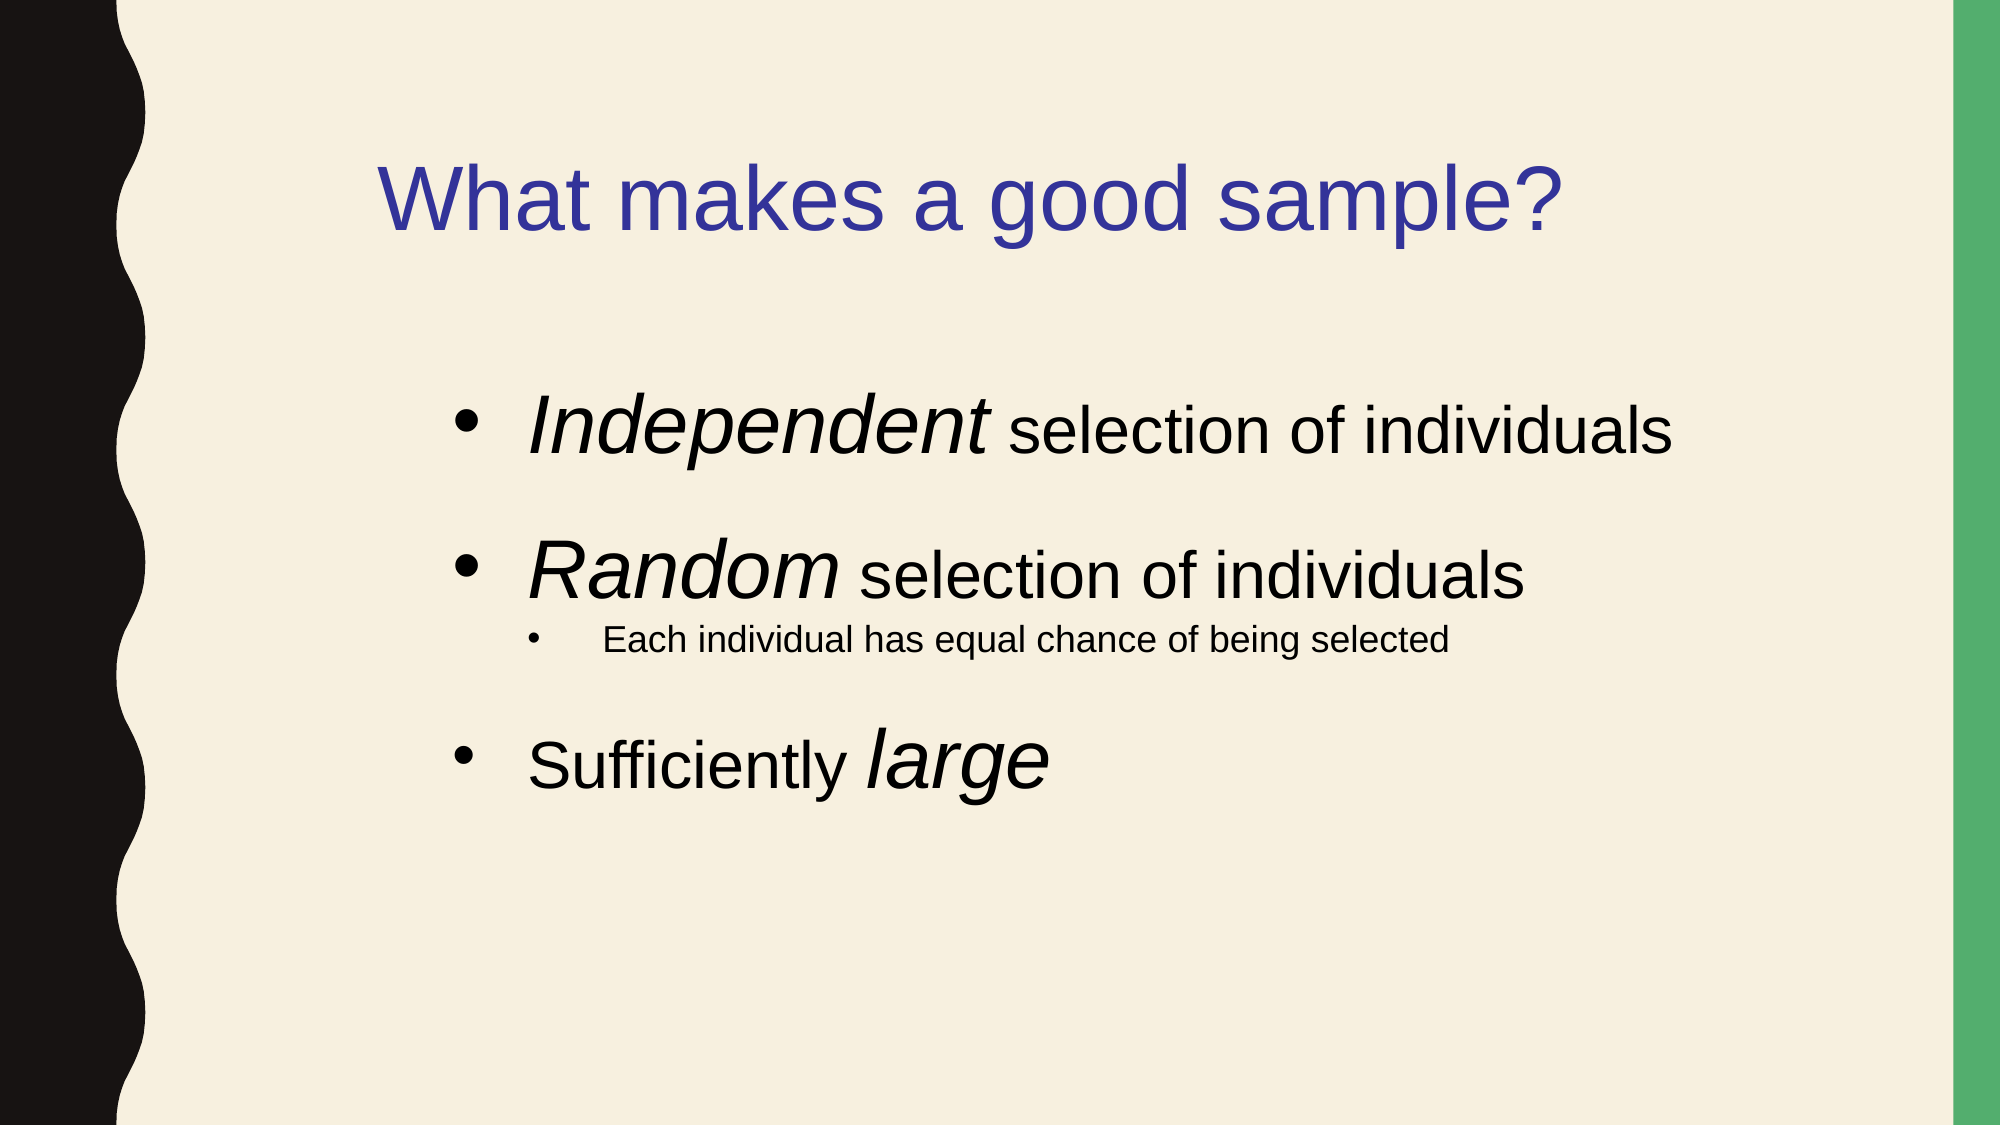

What makes a good sample?
Independent selection of individuals

Random selection of individuals
Each individual has equal chance of being selected

Sufficiently large